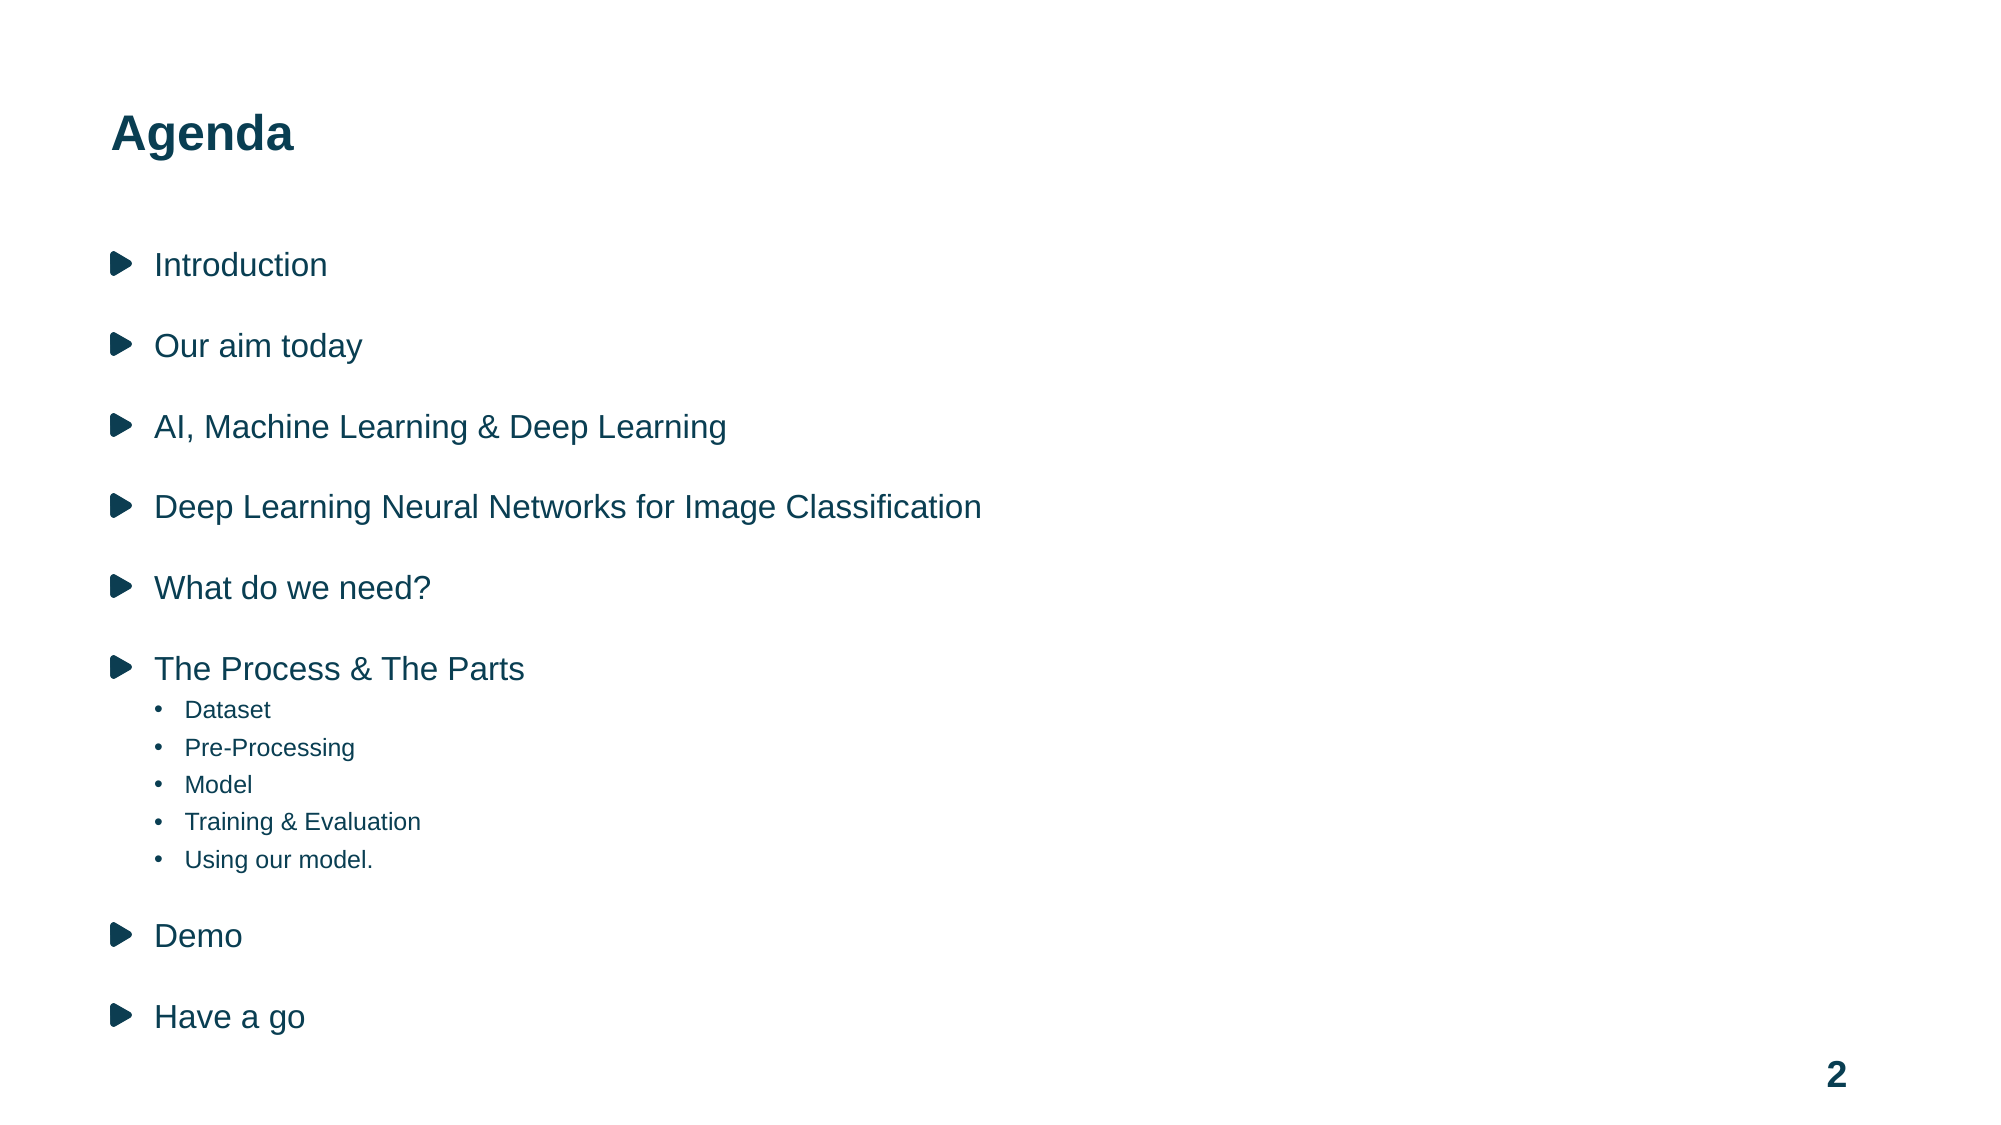

# Agenda
Introduction
Our aim today
AI, Machine Learning & Deep Learning
Deep Learning Neural Networks for Image Classification
What do we need?
The Process & The Parts
Dataset
Pre-Processing
Model
Training & Evaluation
Using our model.
Demo
Have a go

2